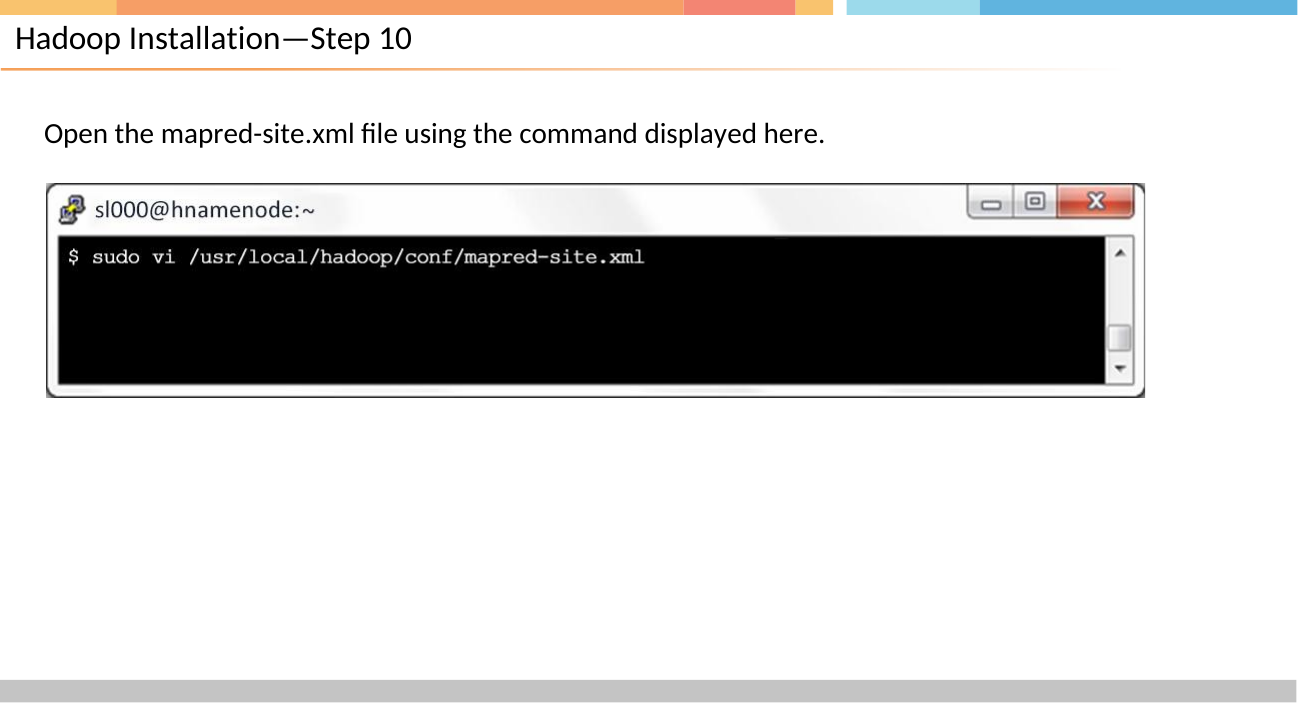

# Hadoop Installation—Step 10

Open the mapred-site.xml file using the command displayed here.